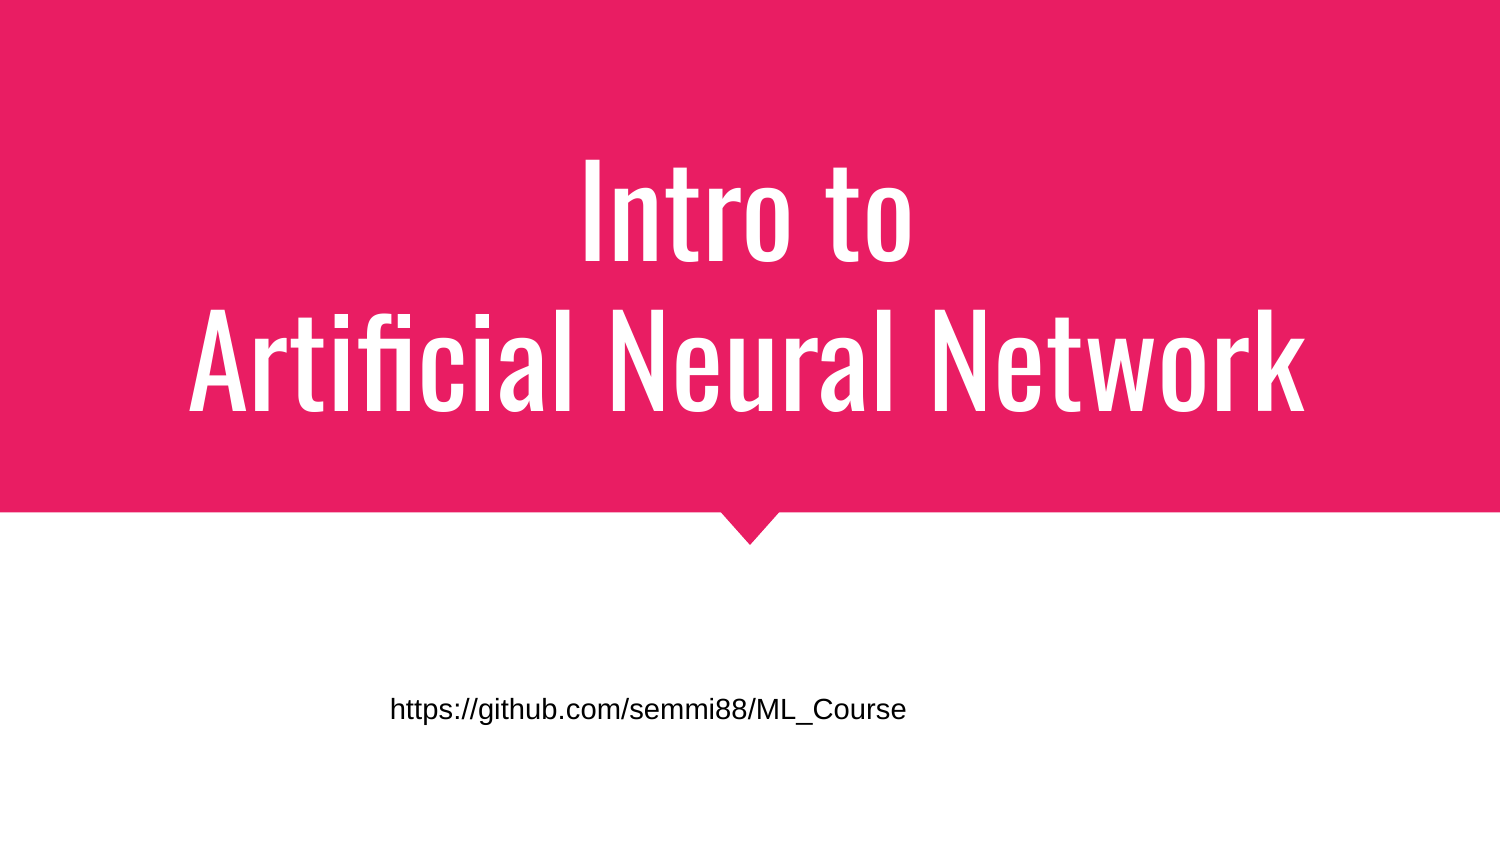

# Intro to Artificial Neural Network
https://github.com/semmi88/ML_Course